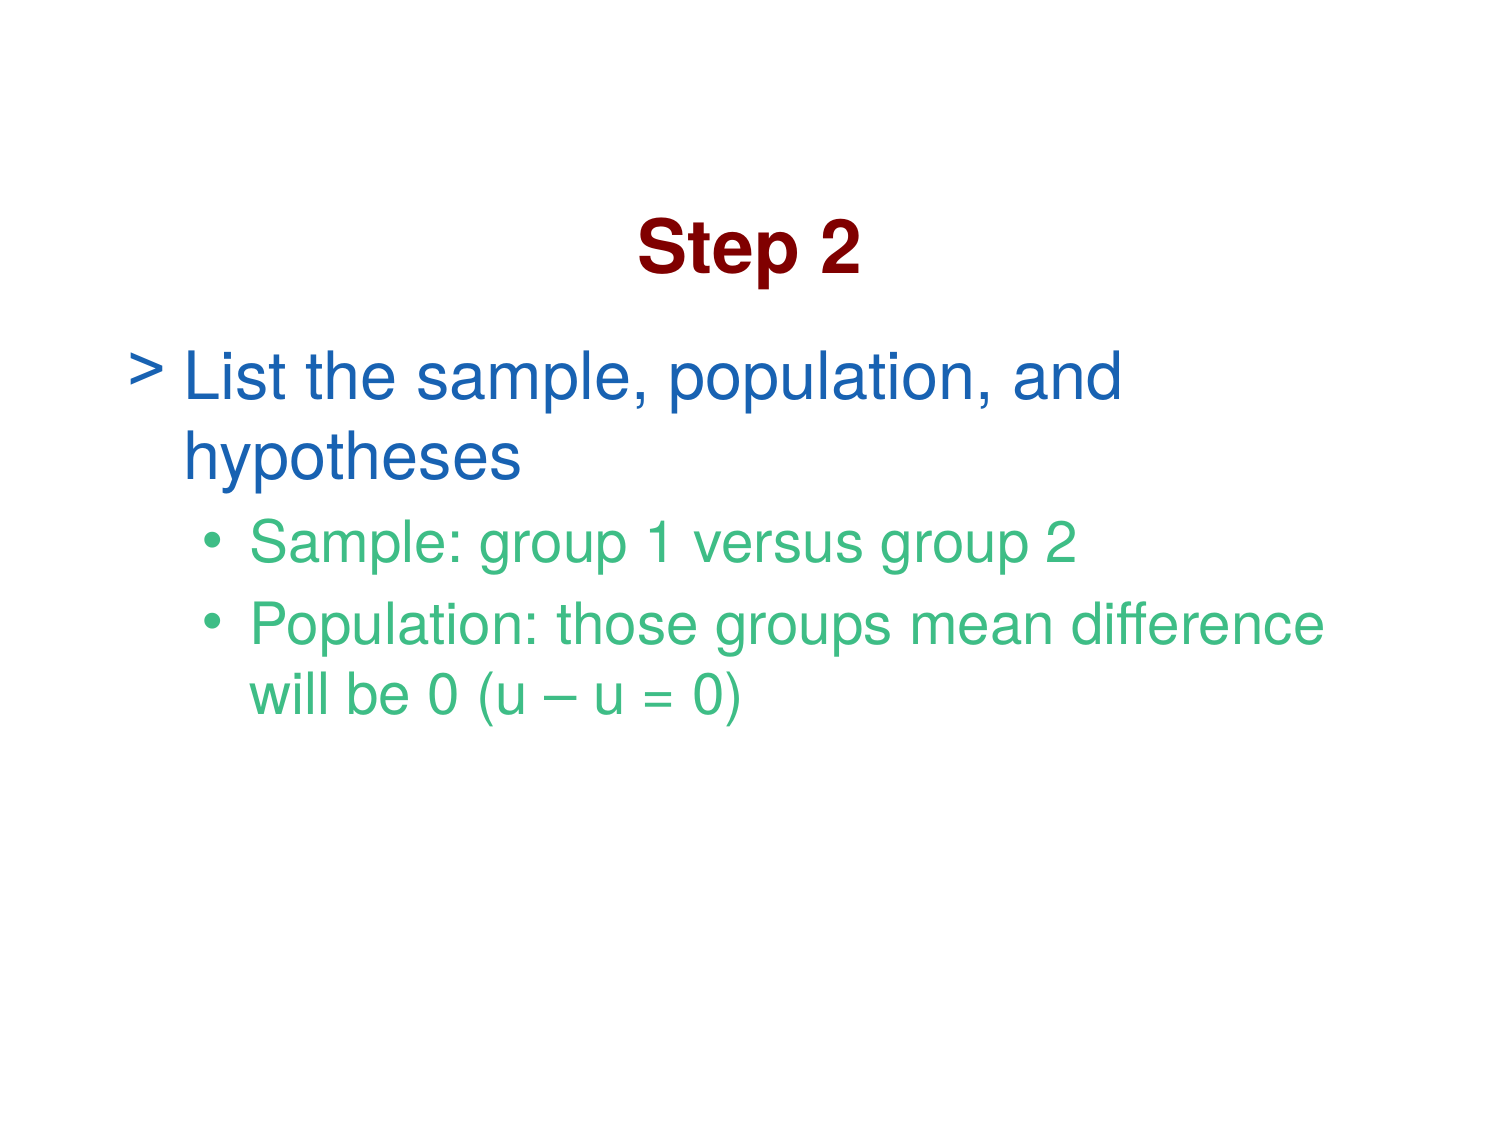

# Step 2
List the sample, population, and hypotheses
Sample: group 1 versus group 2
Population: those groups mean difference will be 0 (u – u = 0)